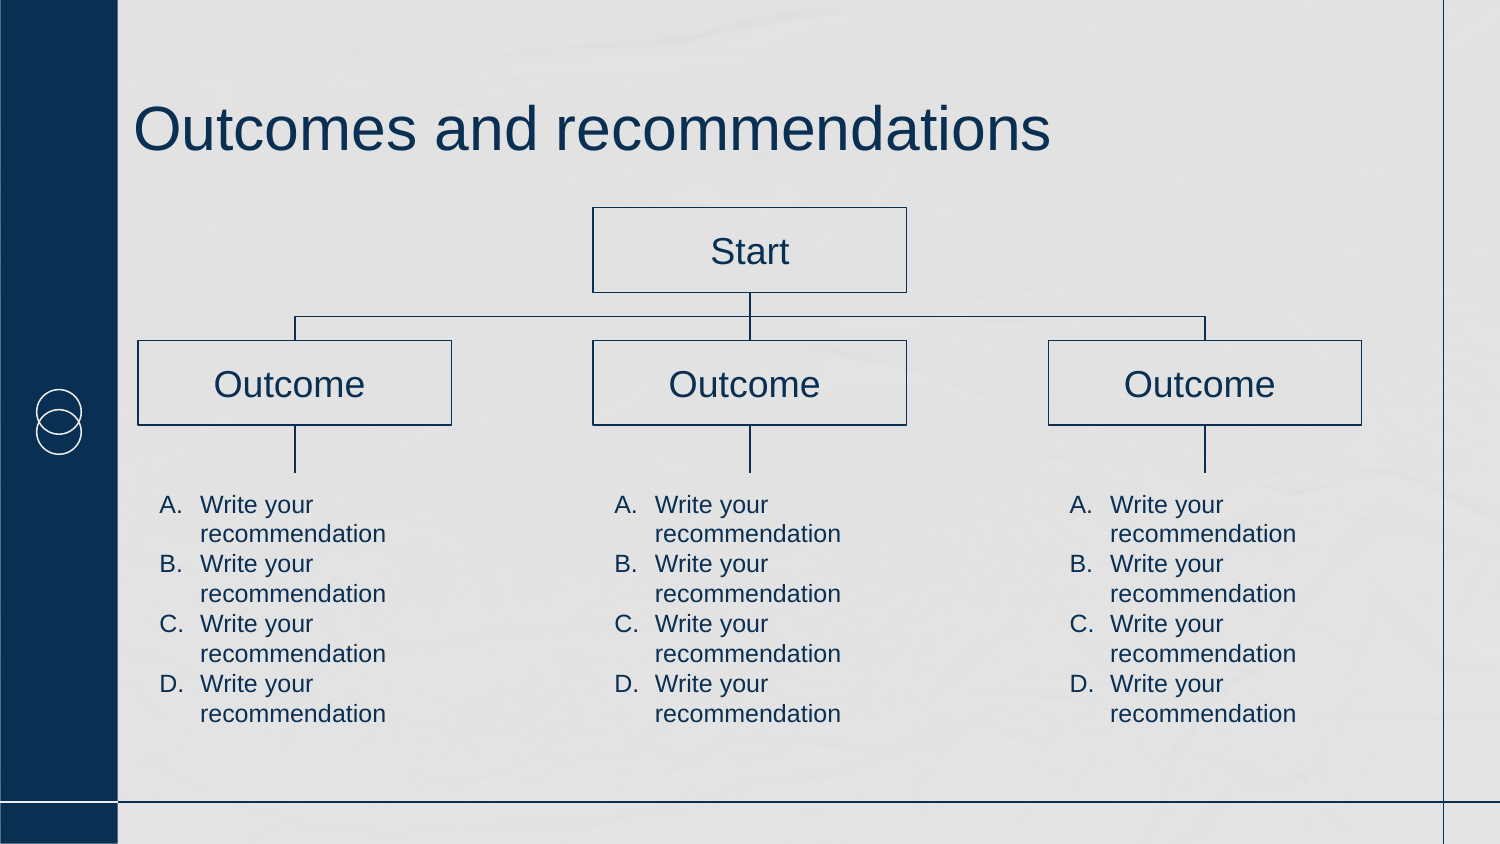

# Outcomes and recommendations
Start
Outcome
Outcome
Outcome
Write your recommendation
Write your recommendation
Write your recommendation
Write your recommendation
Write your recommendation
Write your recommendation
Write your recommendation
Write your recommendation
Write your recommendation
Write your recommendation
Write your recommendation
Write your recommendation